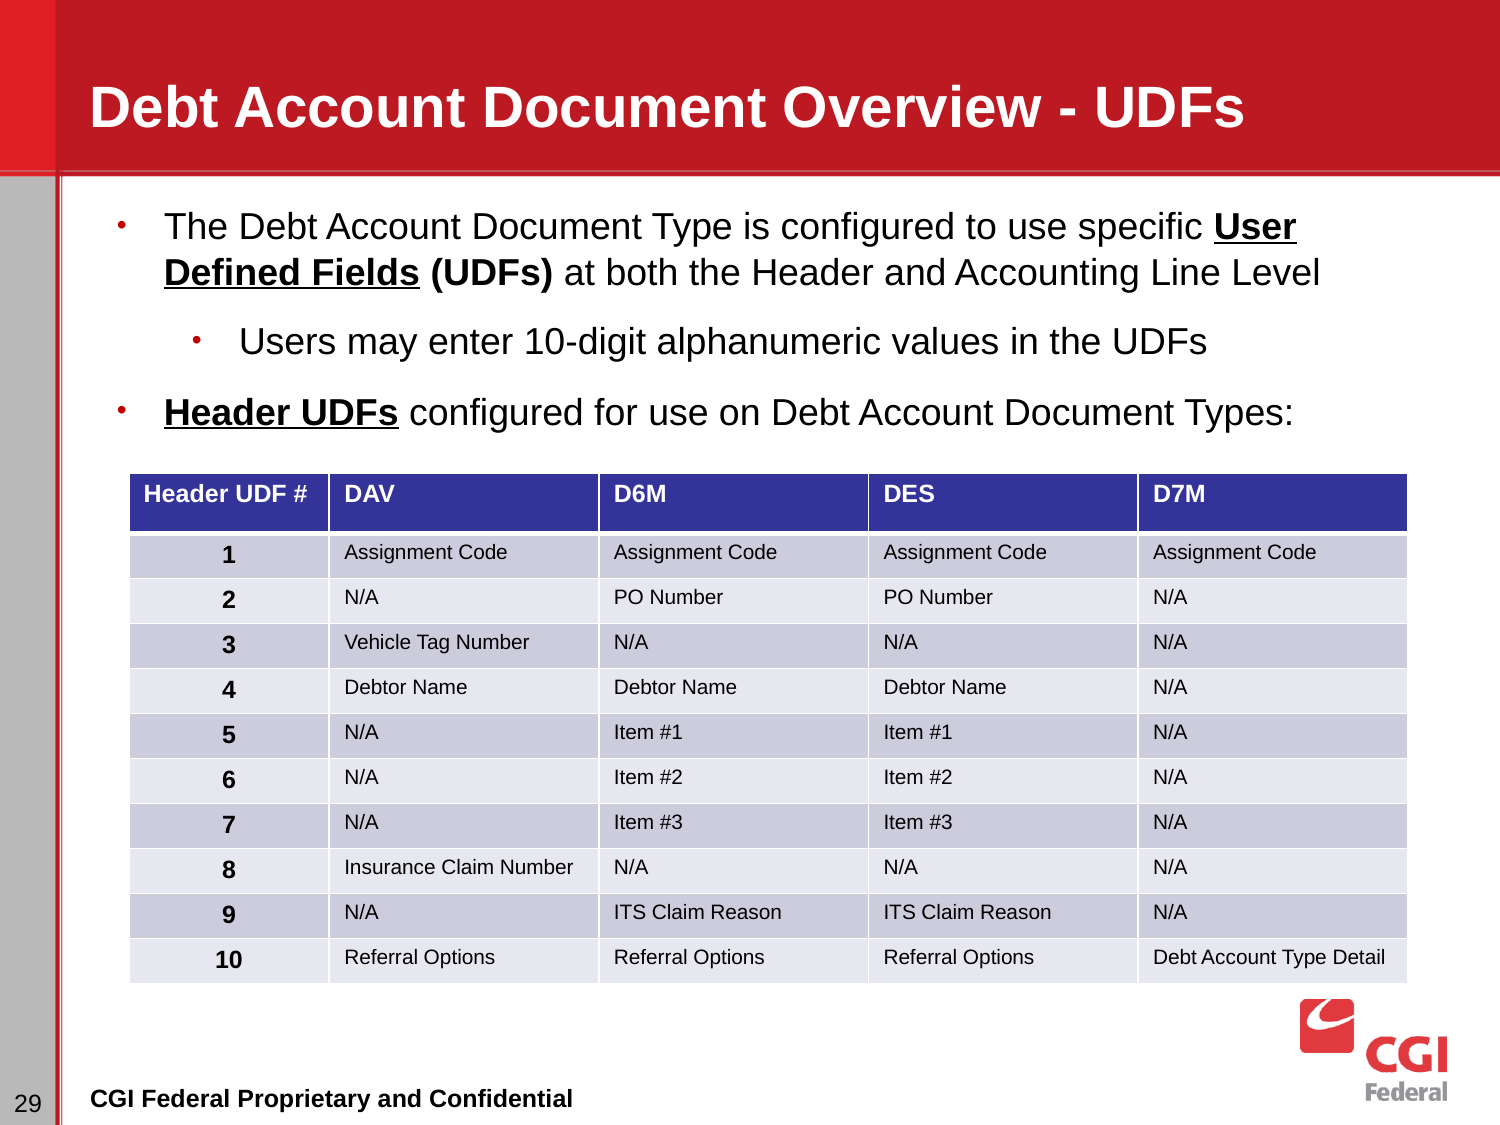

# Debt Account Document Overview - UDFs

The Debt Account Document Type is configured to use specific User Defined Fields (UDFs) at both the Header and Accounting Line Level
Users may enter 10-digit alphanumeric values in the UDFs
Header UDFs configured for use on Debt Account Document Types:
| Header UDF # | DAV | D6M | DES | D7M |
| --- | --- | --- | --- | --- |
| 1 | Assignment Code | Assignment Code | Assignment Code | Assignment Code |
| 2 | N/A | PO Number | PO Number | N/A |
| 3 | Vehicle Tag Number | N/A | N/A | N/A |
| 4 | Debtor Name | Debtor Name | Debtor Name | N/A |
| 5 | N/A | Item #1 | Item #1 | N/A |
| 6 | N/A | Item #2 | Item #2 | N/A |
| 7 | N/A | Item #3 | Item #3 | N/A |
| 8 | Insurance Claim Number | N/A | N/A | N/A |
| 9 | N/A | ITS Claim Reason | ITS Claim Reason | N/A |
| 10 | Referral Options | Referral Options | Referral Options | Debt Account Type Detail |
29
CGI Federal Proprietary and Confidential